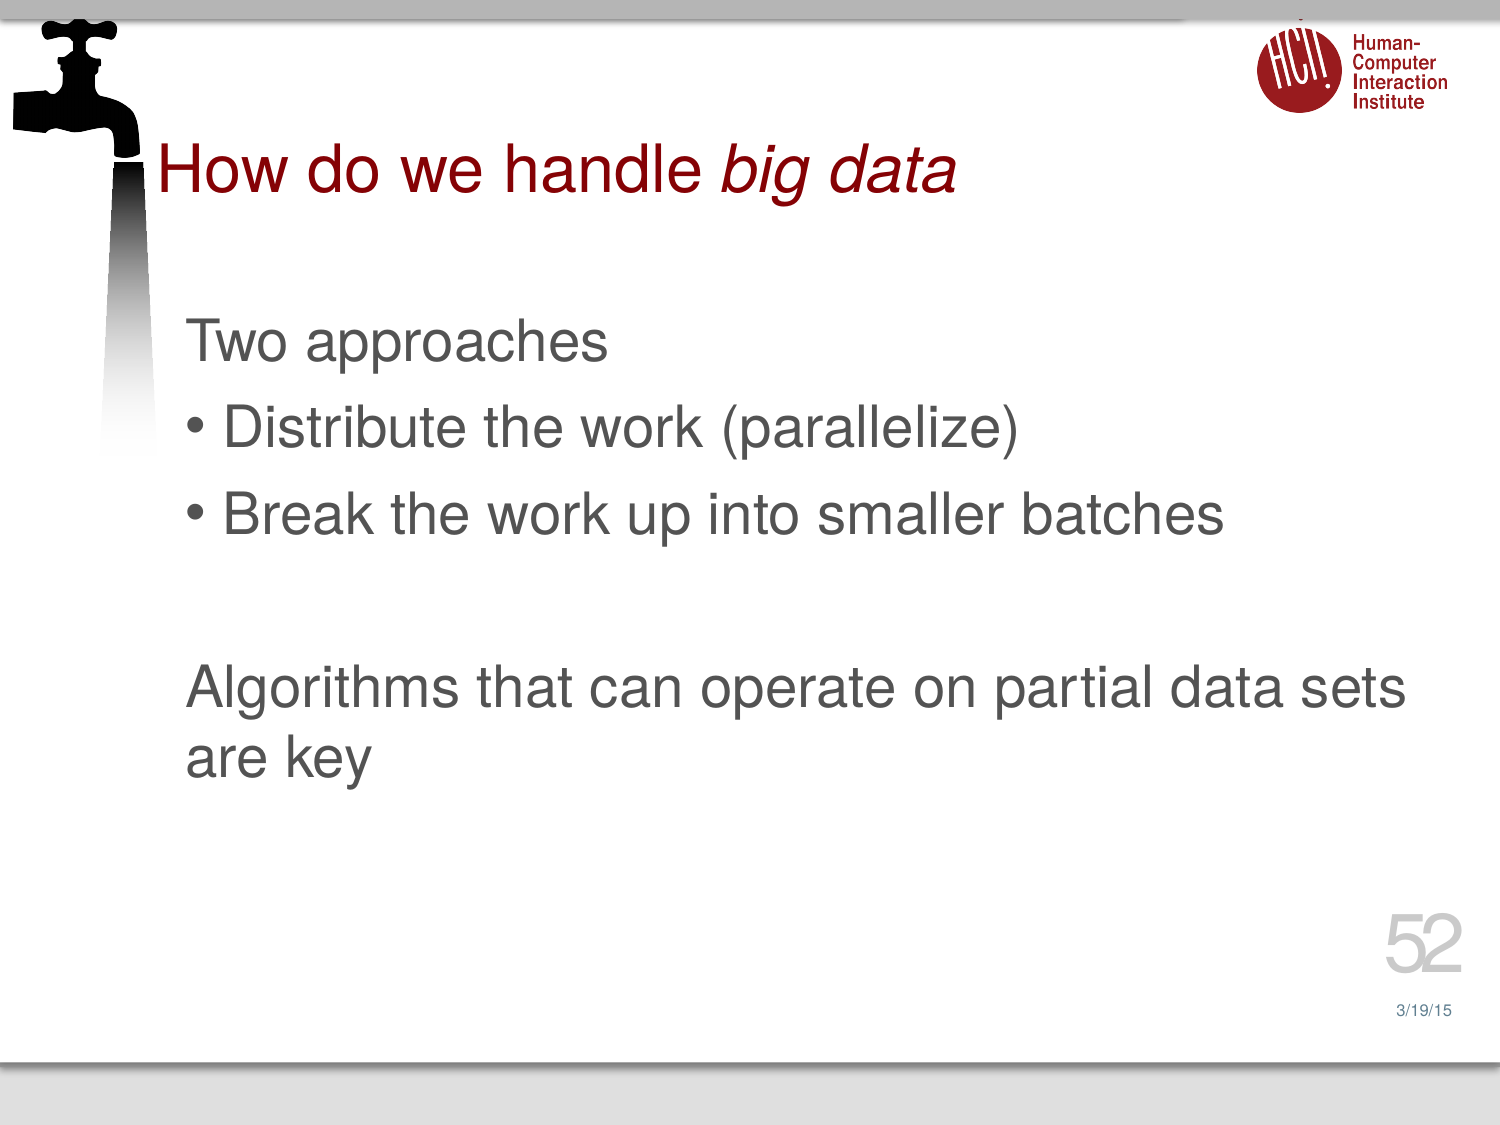

# How do we handle big data
Two approaches
Distribute the work (parallelize)
Break the work up into smaller batches

Algorithms that can operate on partial data sets are key
52
3/19/15